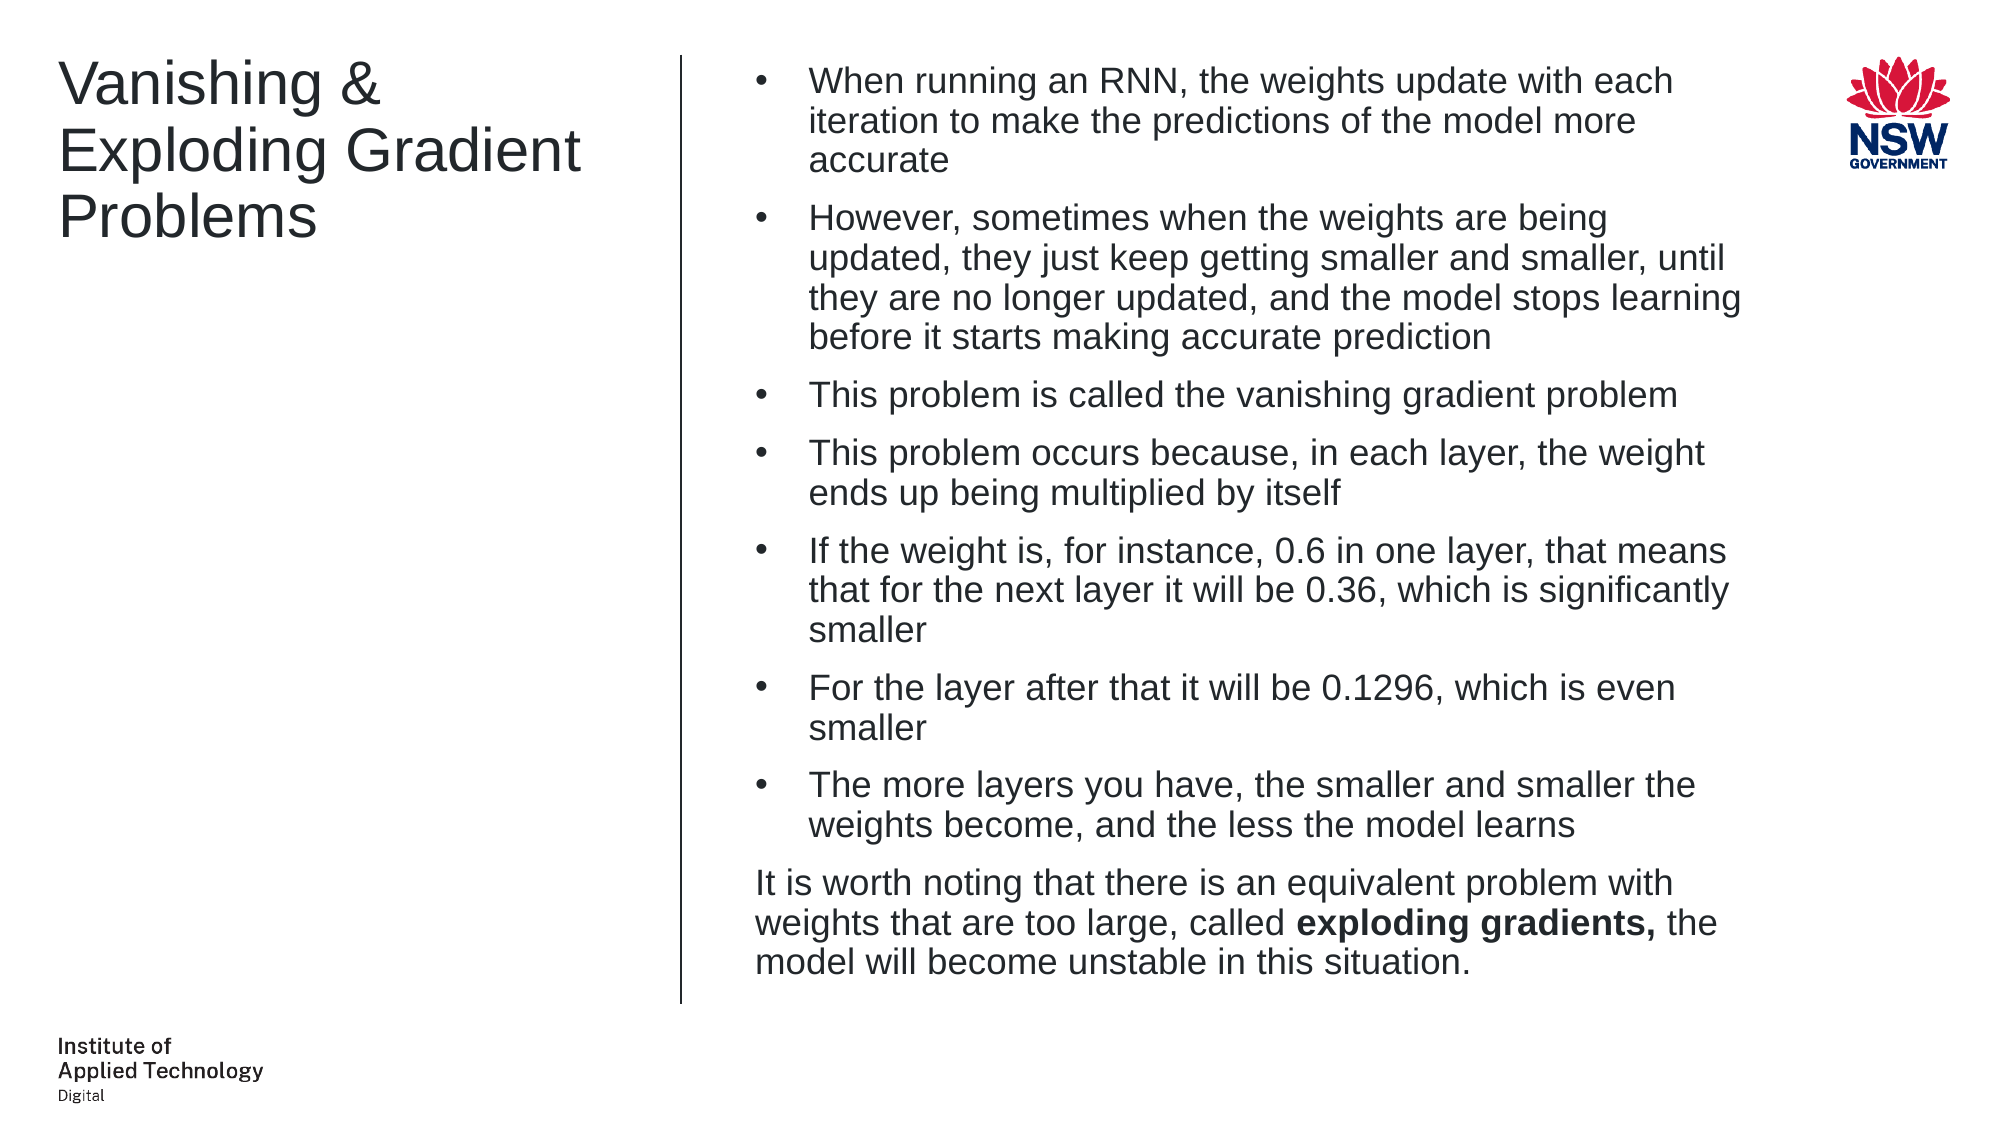

# Vanishing & Exploding Gradient Problems
When running an RNN, the weights update with each iteration to make the predictions of the model more accurate
However, sometimes when the weights are being updated, they just keep getting smaller and smaller, until they are no longer updated, and the model stops learning before it starts making accurate prediction
This problem is called the vanishing gradient problem
This problem occurs because, in each layer, the weight ends up being multiplied by itself
If the weight is, for instance, 0.6 in one layer, that means that for the next layer it will be 0.36, which is significantly smaller
For the layer after that it will be 0.1296, which is even smaller
The more layers you have, the smaller and smaller the weights become, and the less the model learns
It is worth noting that there is an equivalent problem with weights that are too large, called exploding gradients, the model will become unstable in this situation.